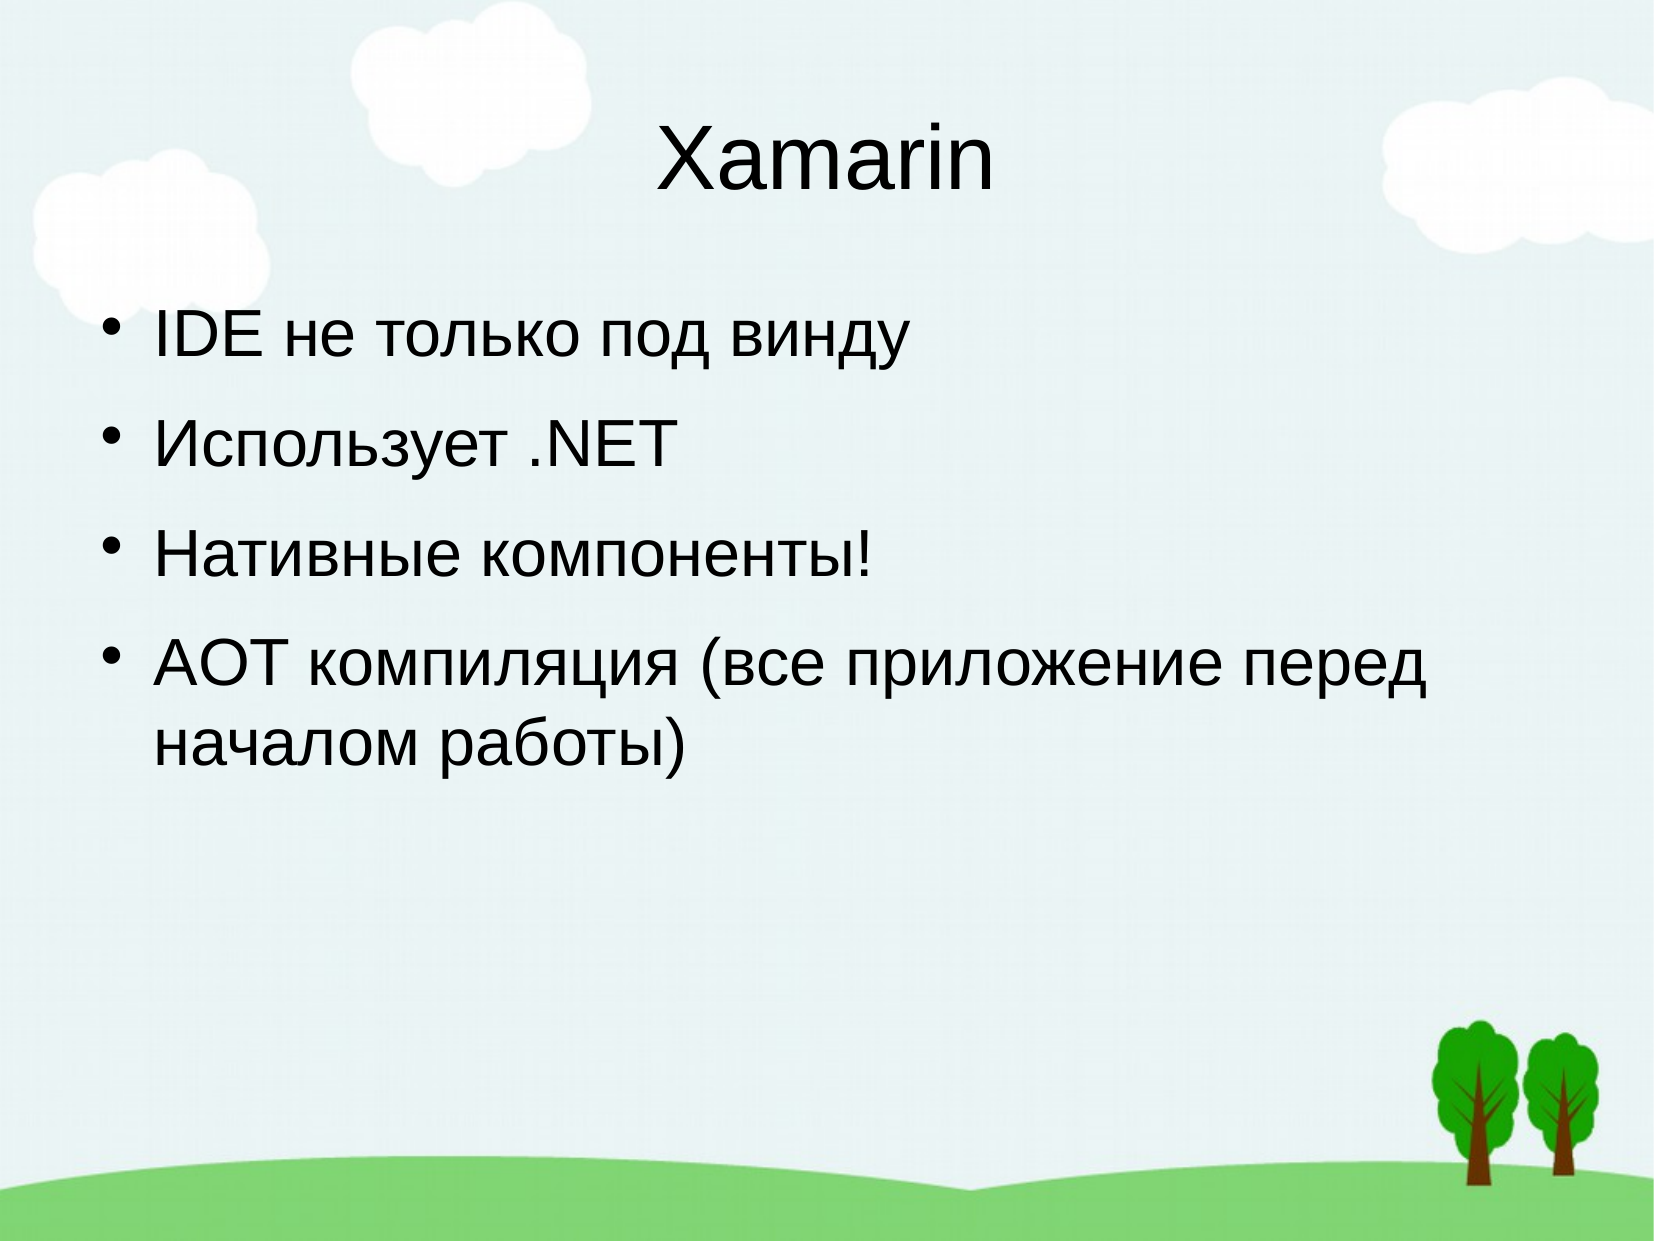

Xamarin
IDE не только под винду
Использует .NET
Нативные компоненты!
AOT компиляция (все приложение перед началом работы)